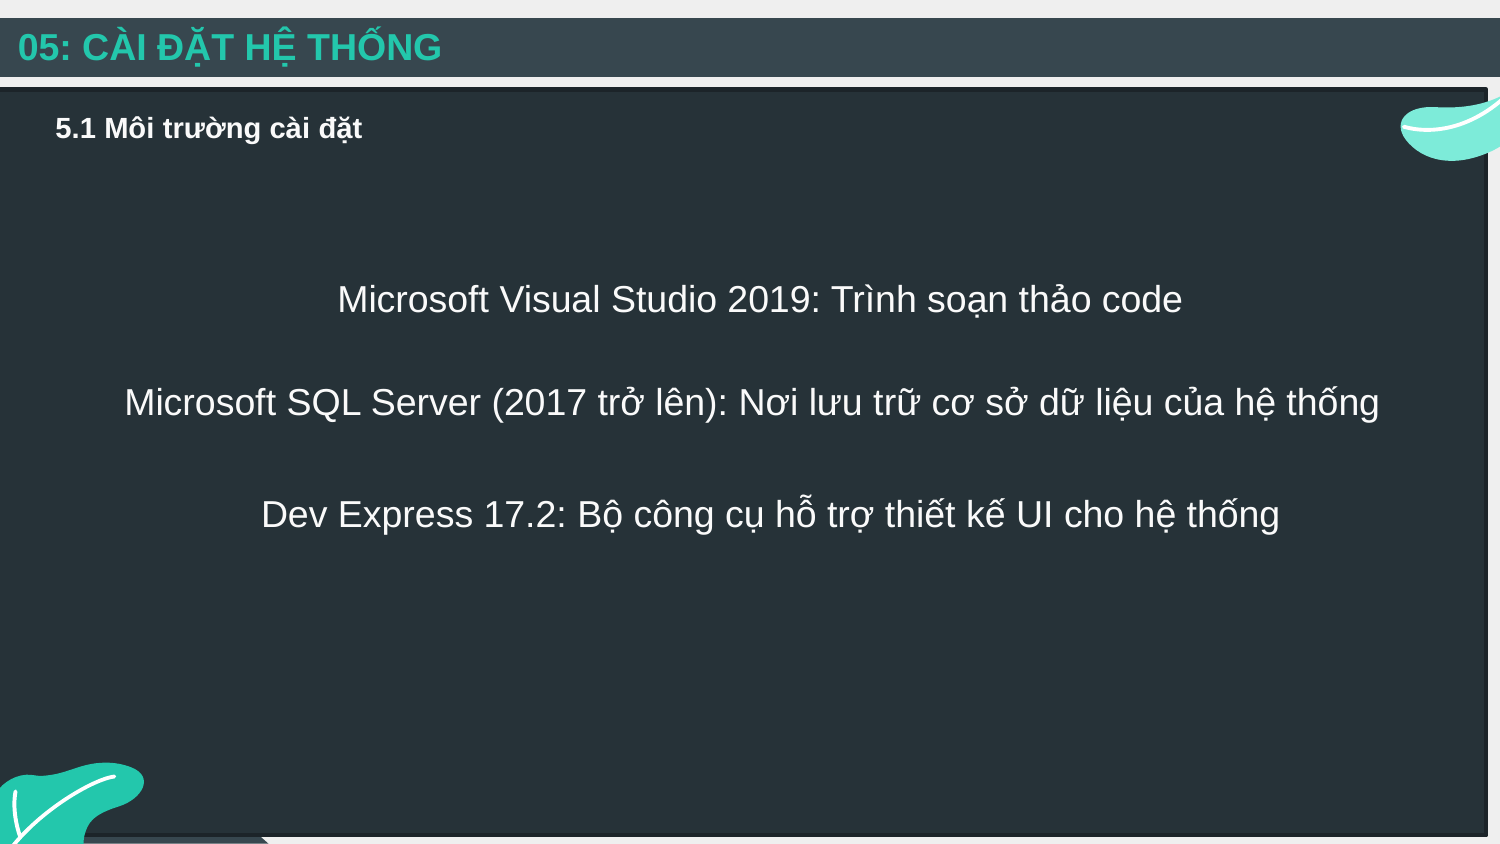

05: CÀI ĐẶT HỆ THỐNG

5.1 Môi trường cài đặt

Microsoft Visual Studio 2019: Trình soạn thảo code

Microsoft SQL Server (2017 trở lên): Nơi lưu trữ cơ sở dữ liệu của hệ thống

Dev Express 17.2: Bộ công cụ hỗ trợ thiết kế UI cho hệ thống